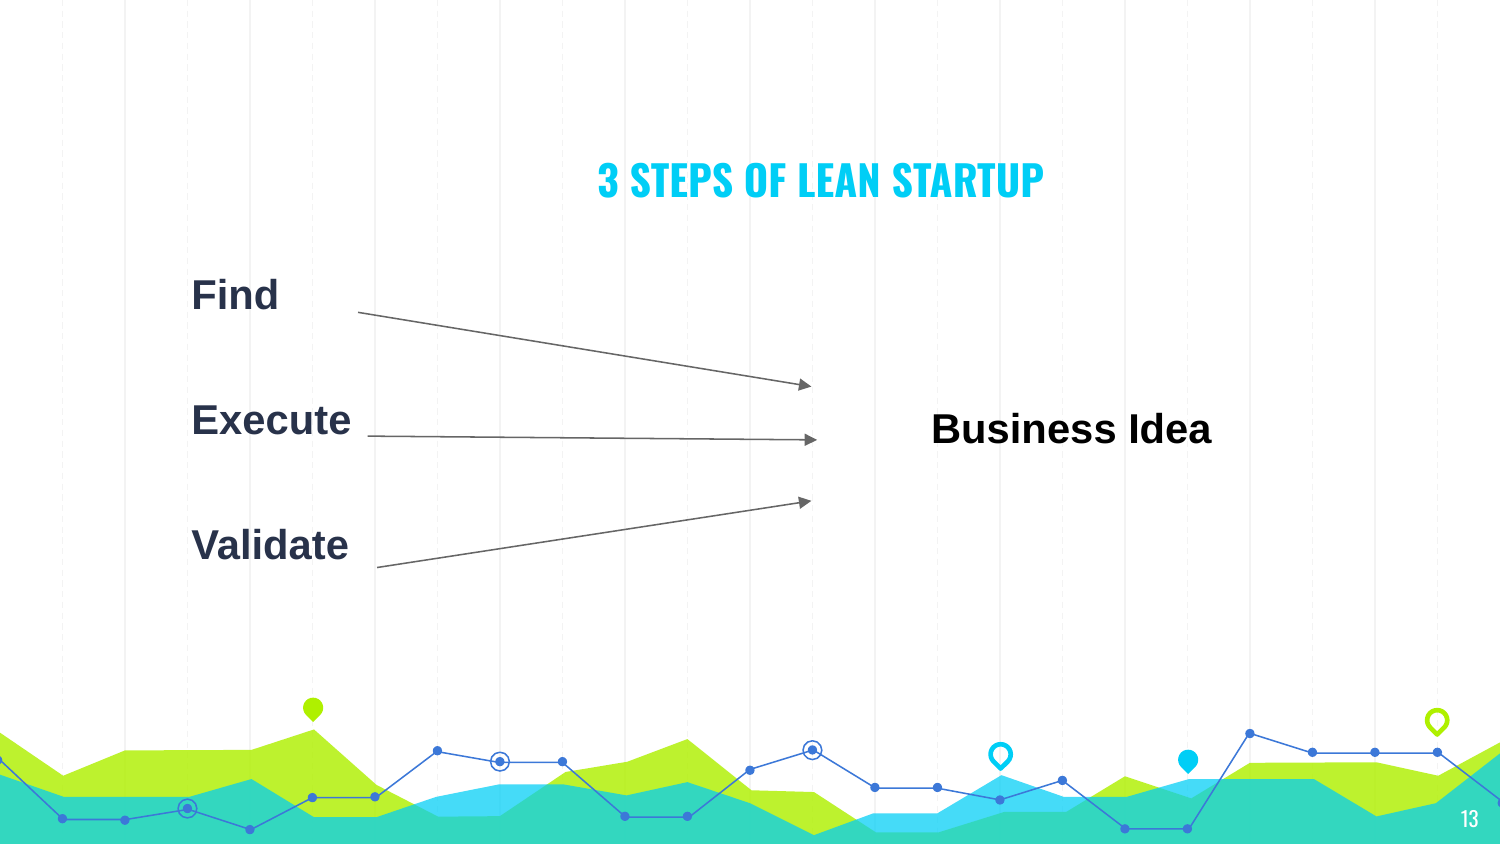

# 3 STEPS OF LEAN STARTUP
Find

Execute

Validate
Business Idea
13